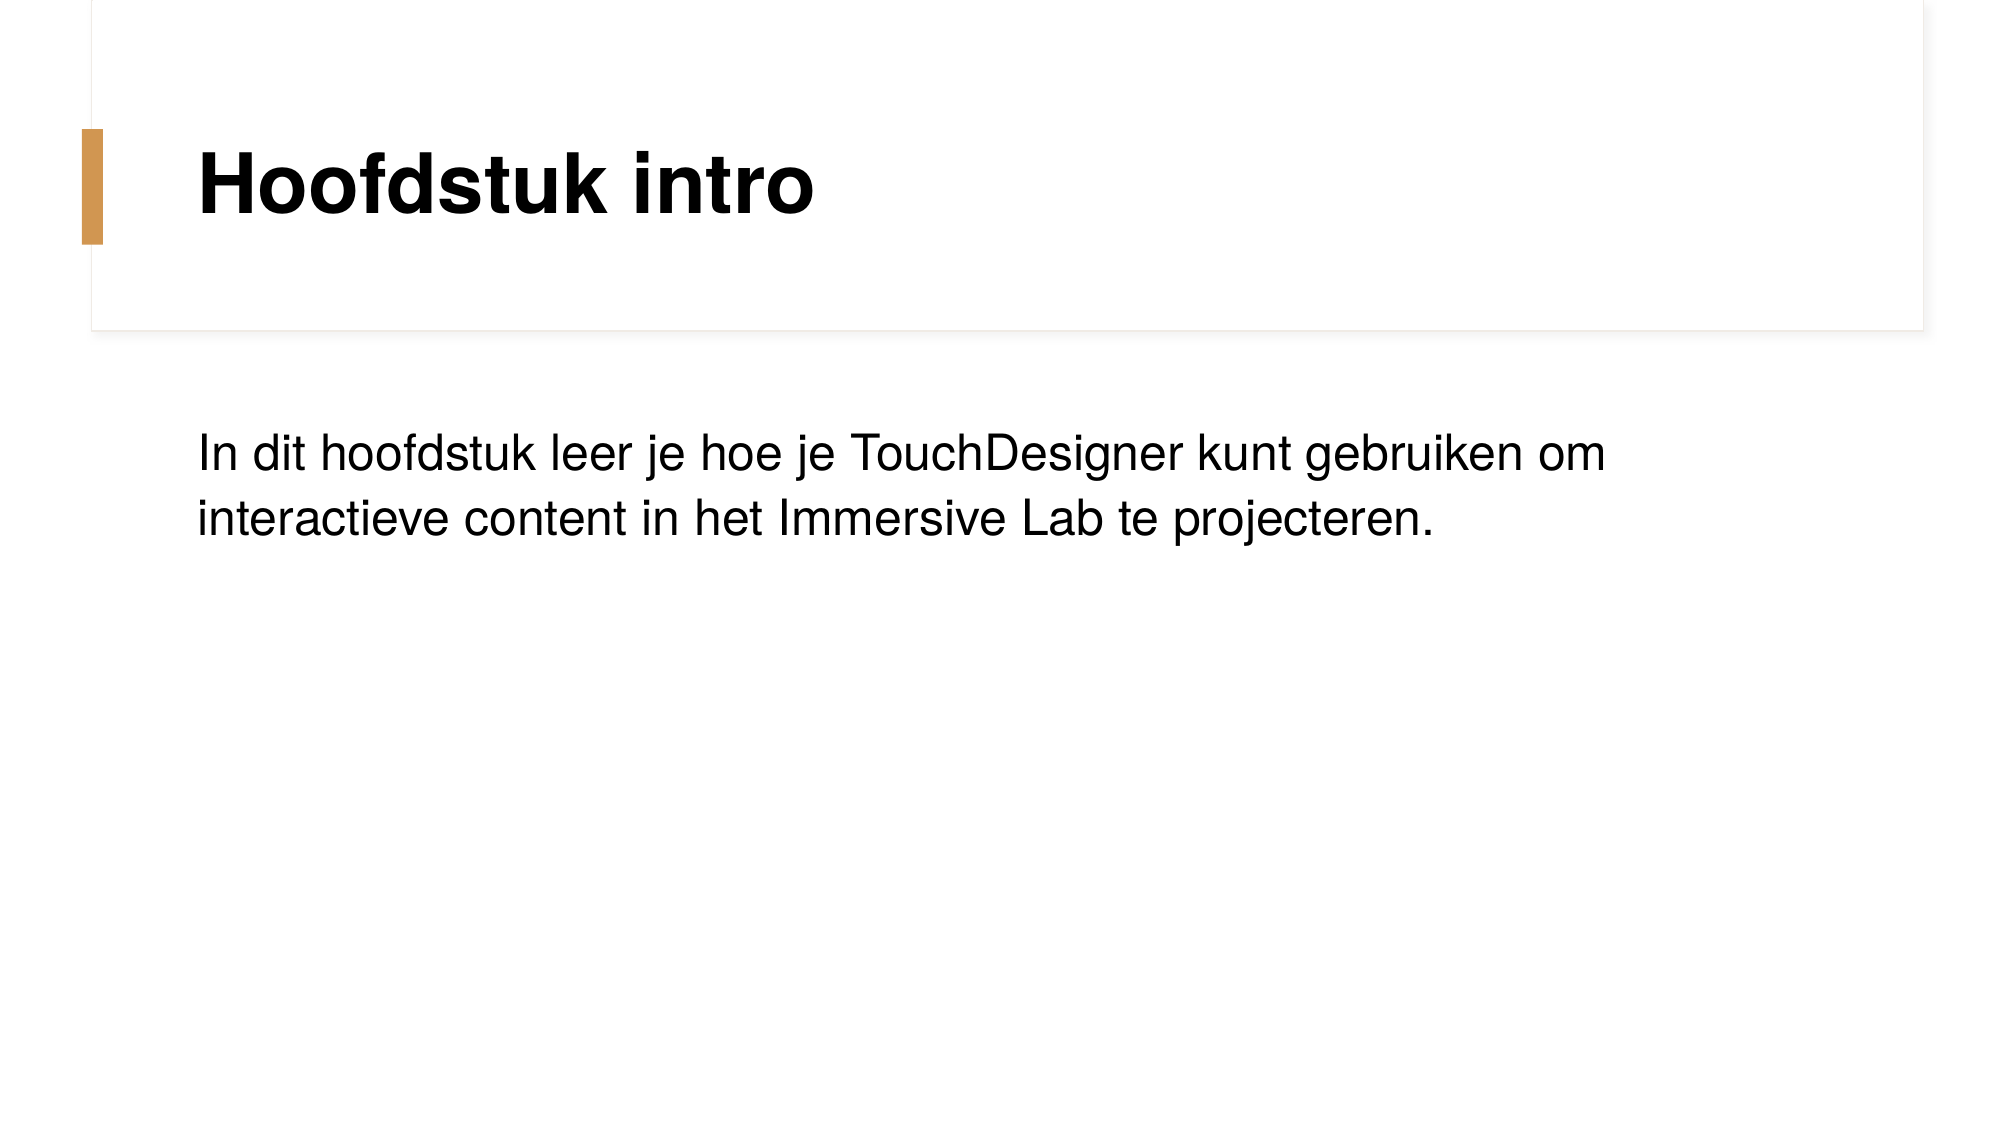

# Hoofdstuk intro
In dit hoofdstuk leer je hoe je TouchDesigner kunt gebruiken om interactieve content in het Immersive Lab te projecteren.